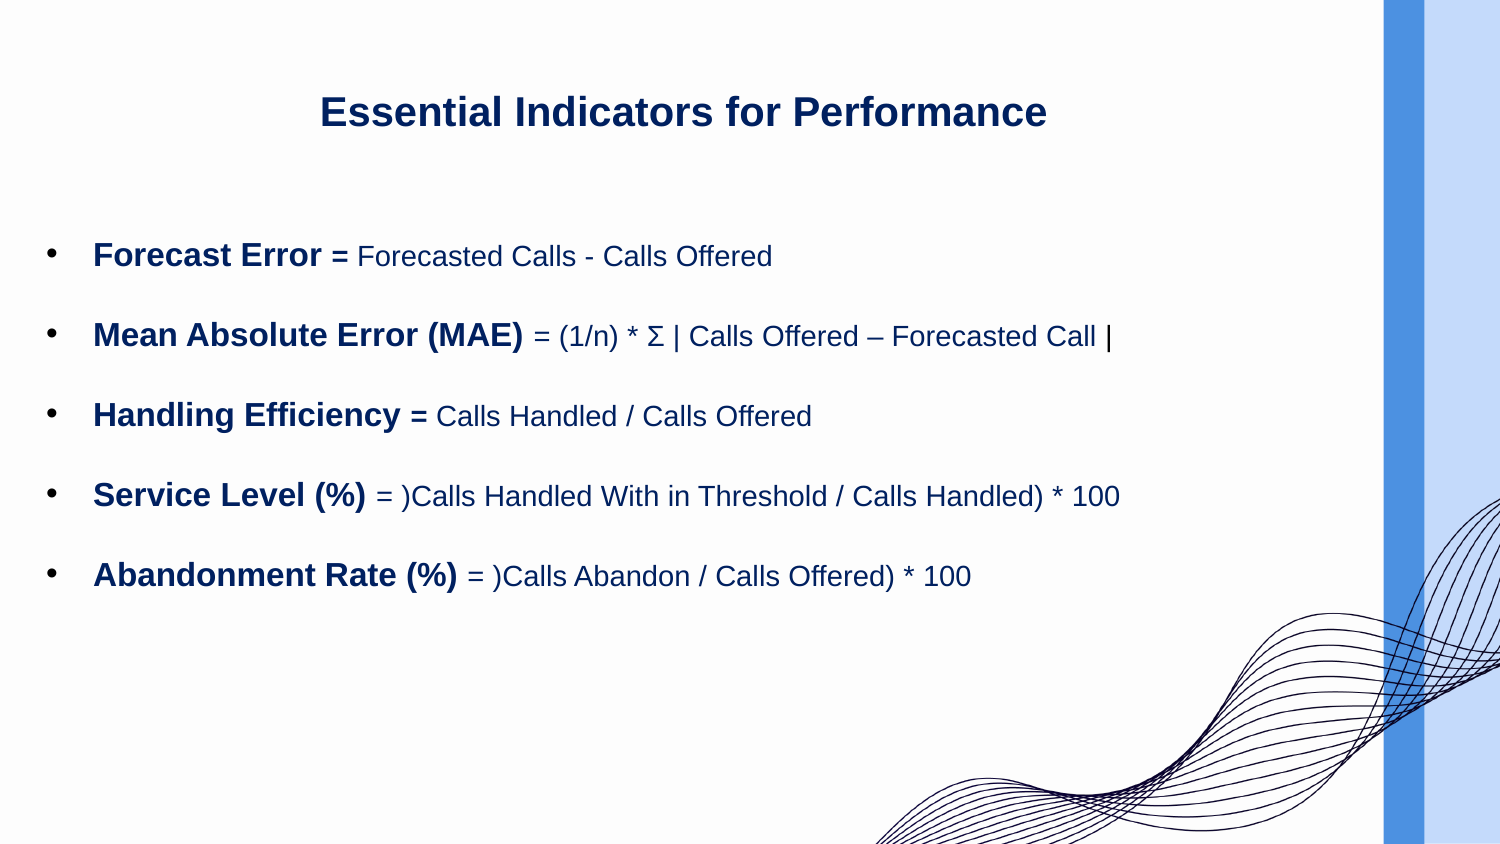

Essential Indicators for Performance

Forecast Error = Forecasted Calls - Calls Offered
Mean Absolute Error (MAE) = (1/n) * Σ | Calls Offered – Forecasted Call |
Handling Efficiency = Calls Handled / Calls Offered
Service Level (%) = )Calls Handled With in Threshold / Calls Handled) * 100
Abandonment Rate (%) = )Calls Abandon / Calls Offered) * 100